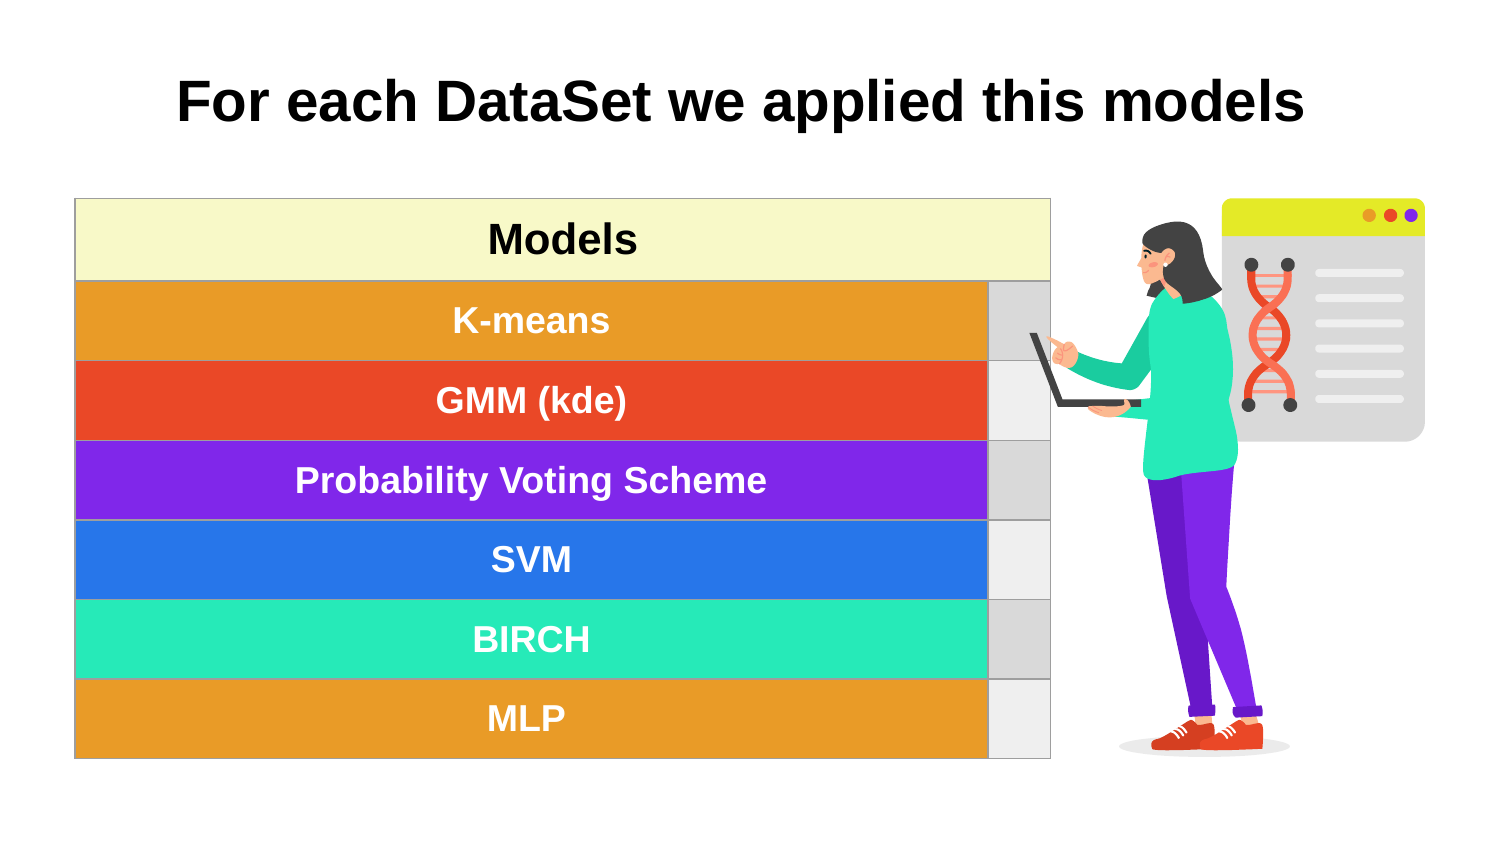

# For each DataSet we applied this models

| Models |  |
| --- | --- |
| K-means |  |
| GMM (kde) |  |
| Probability Voting Scheme |  |
| SVM |  |
| BIRCH |  |
| MLP |  |